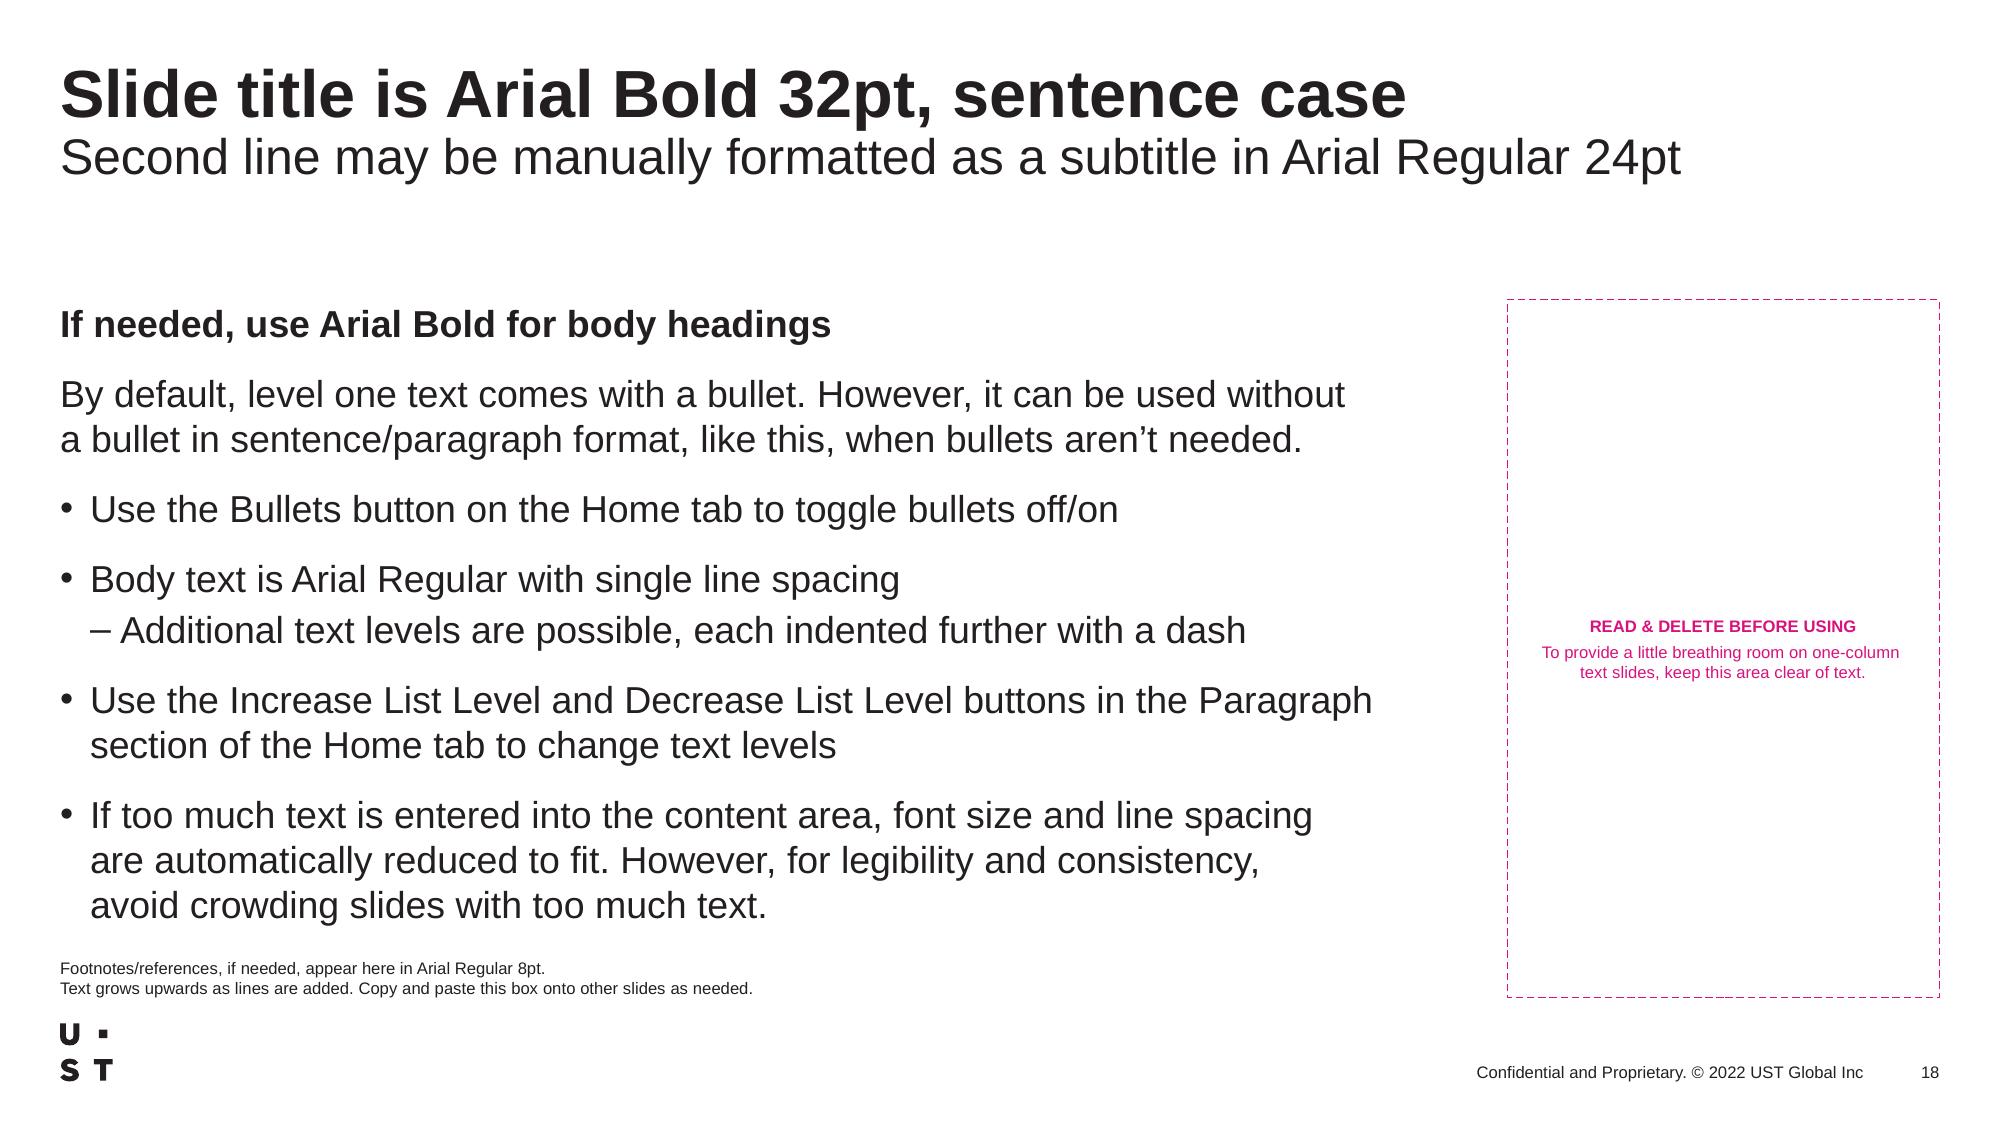

# Slide title is Arial Bold 32pt, sentence case Second line may be manually formatted as a subtitle in Arial Regular 24pt
READ & DELETE BEFORE USING
To provide a little breathing room on one-column
text slides, keep this area clear of text.
If needed, use Arial Bold for body headings
By default, level one text comes with a bullet. However, it can be used without a bullet in sentence/paragraph format, like this, when bullets aren’t needed.
Use the Bullets button on the Home tab to toggle bullets off/on
Body text is Arial Regular with single line spacing
Additional text levels are possible, each indented further with a dash
Use the Increase List Level and Decrease List Level buttons in the Paragraph section of the Home tab to change text levels
If too much text is entered into the content area, font size and line spacing are automatically reduced to fit. However, for legibility and consistency, avoid crowding slides with too much text.
Footnotes/references, if needed, appear here in Arial Regular 8pt.
Text grows upwards as lines are added. Copy and paste this box onto other slides as needed.